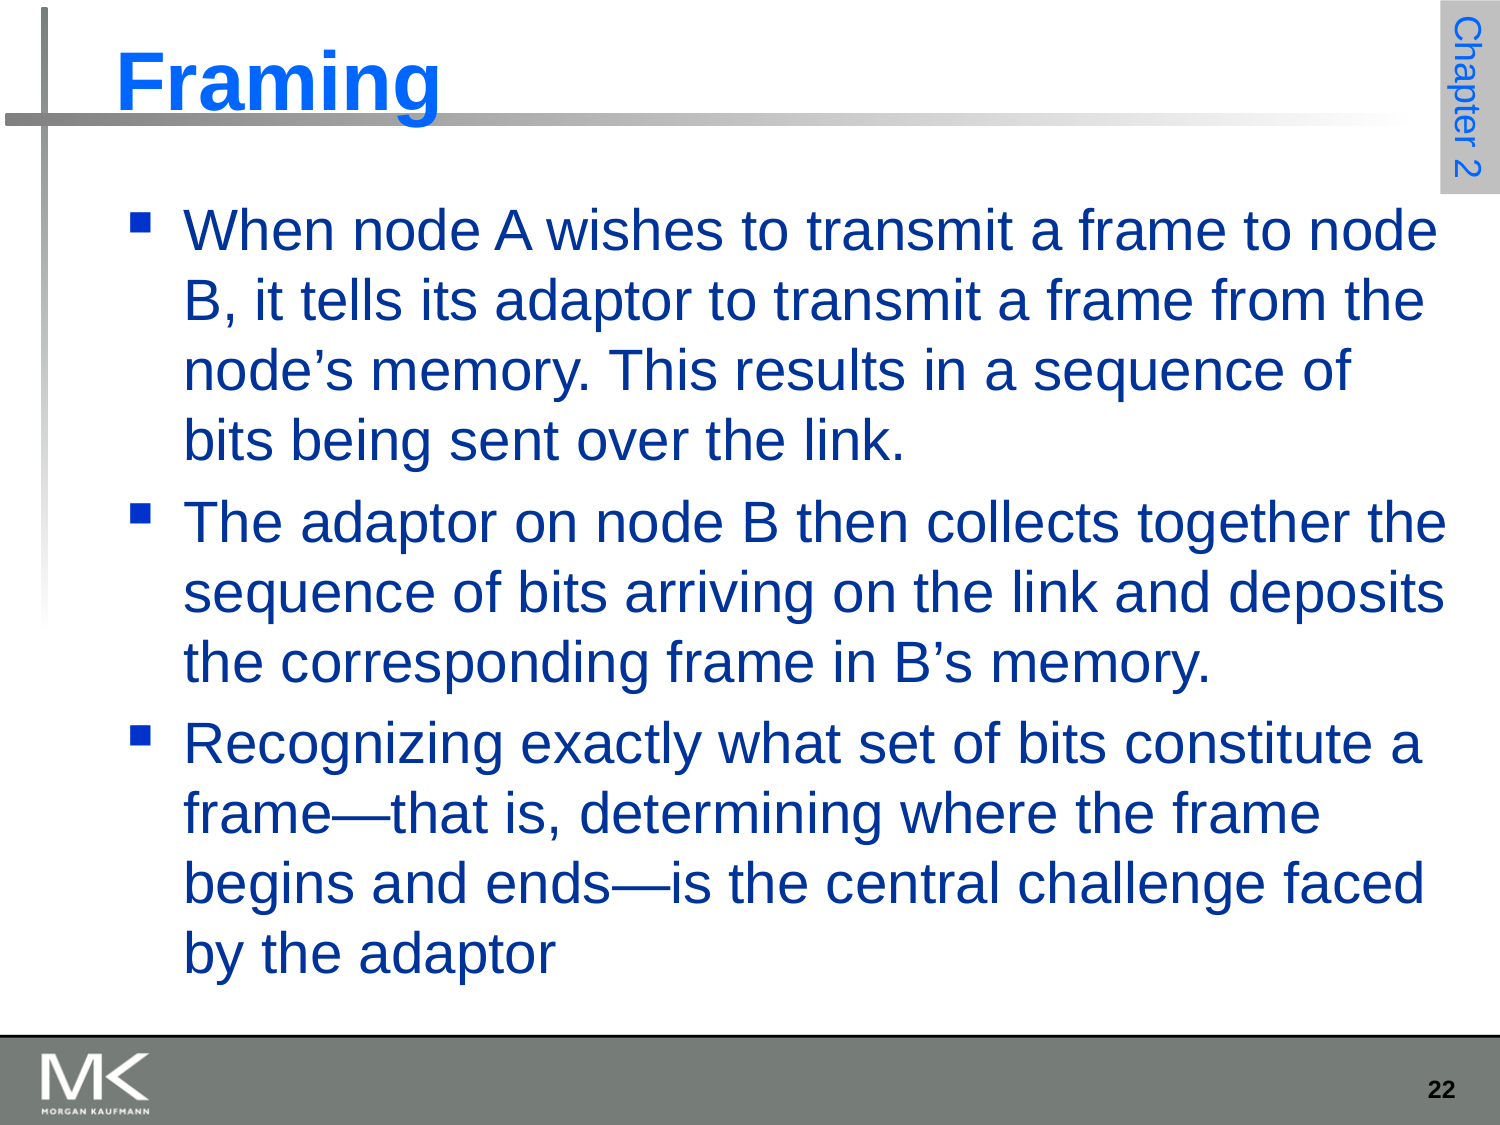

# Framing
When node A wishes to transmit a frame to node B, it tells its adaptor to transmit a frame from the node’s memory. This results in a sequence of bits being sent over the link.
The adaptor on node B then collects together the sequence of bits arriving on the link and deposits the corresponding frame in B’s memory.
Recognizing exactly what set of bits constitute a frame—that is, determining where the frame begins and ends—is the central challenge faced by the adaptor